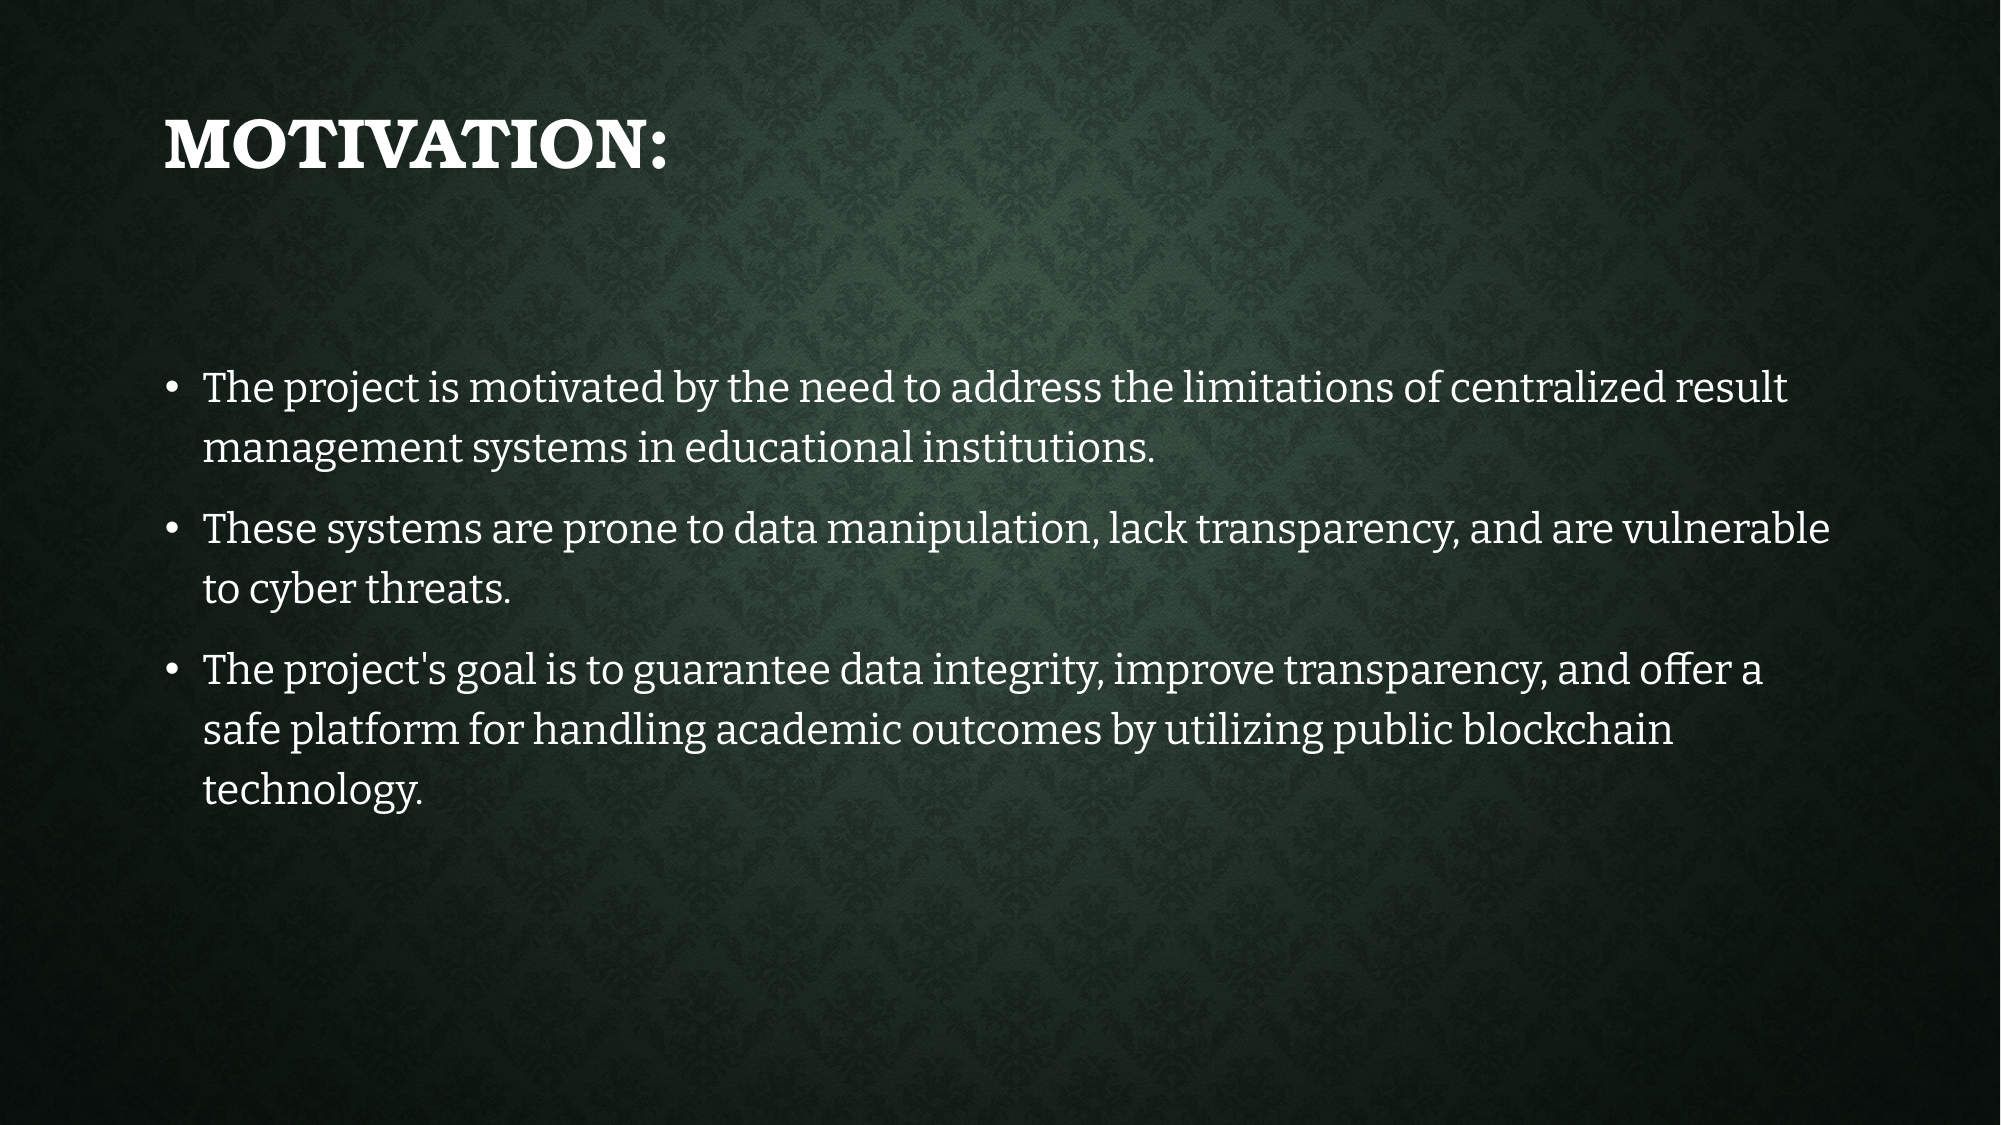

# Motivation:
The project is motivated by the need to address the limitations of centralized result management systems in educational institutions.
These systems are prone to data manipulation, lack transparency, and are vulnerable to cyber threats.
The project's goal is to guarantee data integrity, improve transparency, and offer a safe platform for handling academic outcomes by utilizing public blockchain technology.